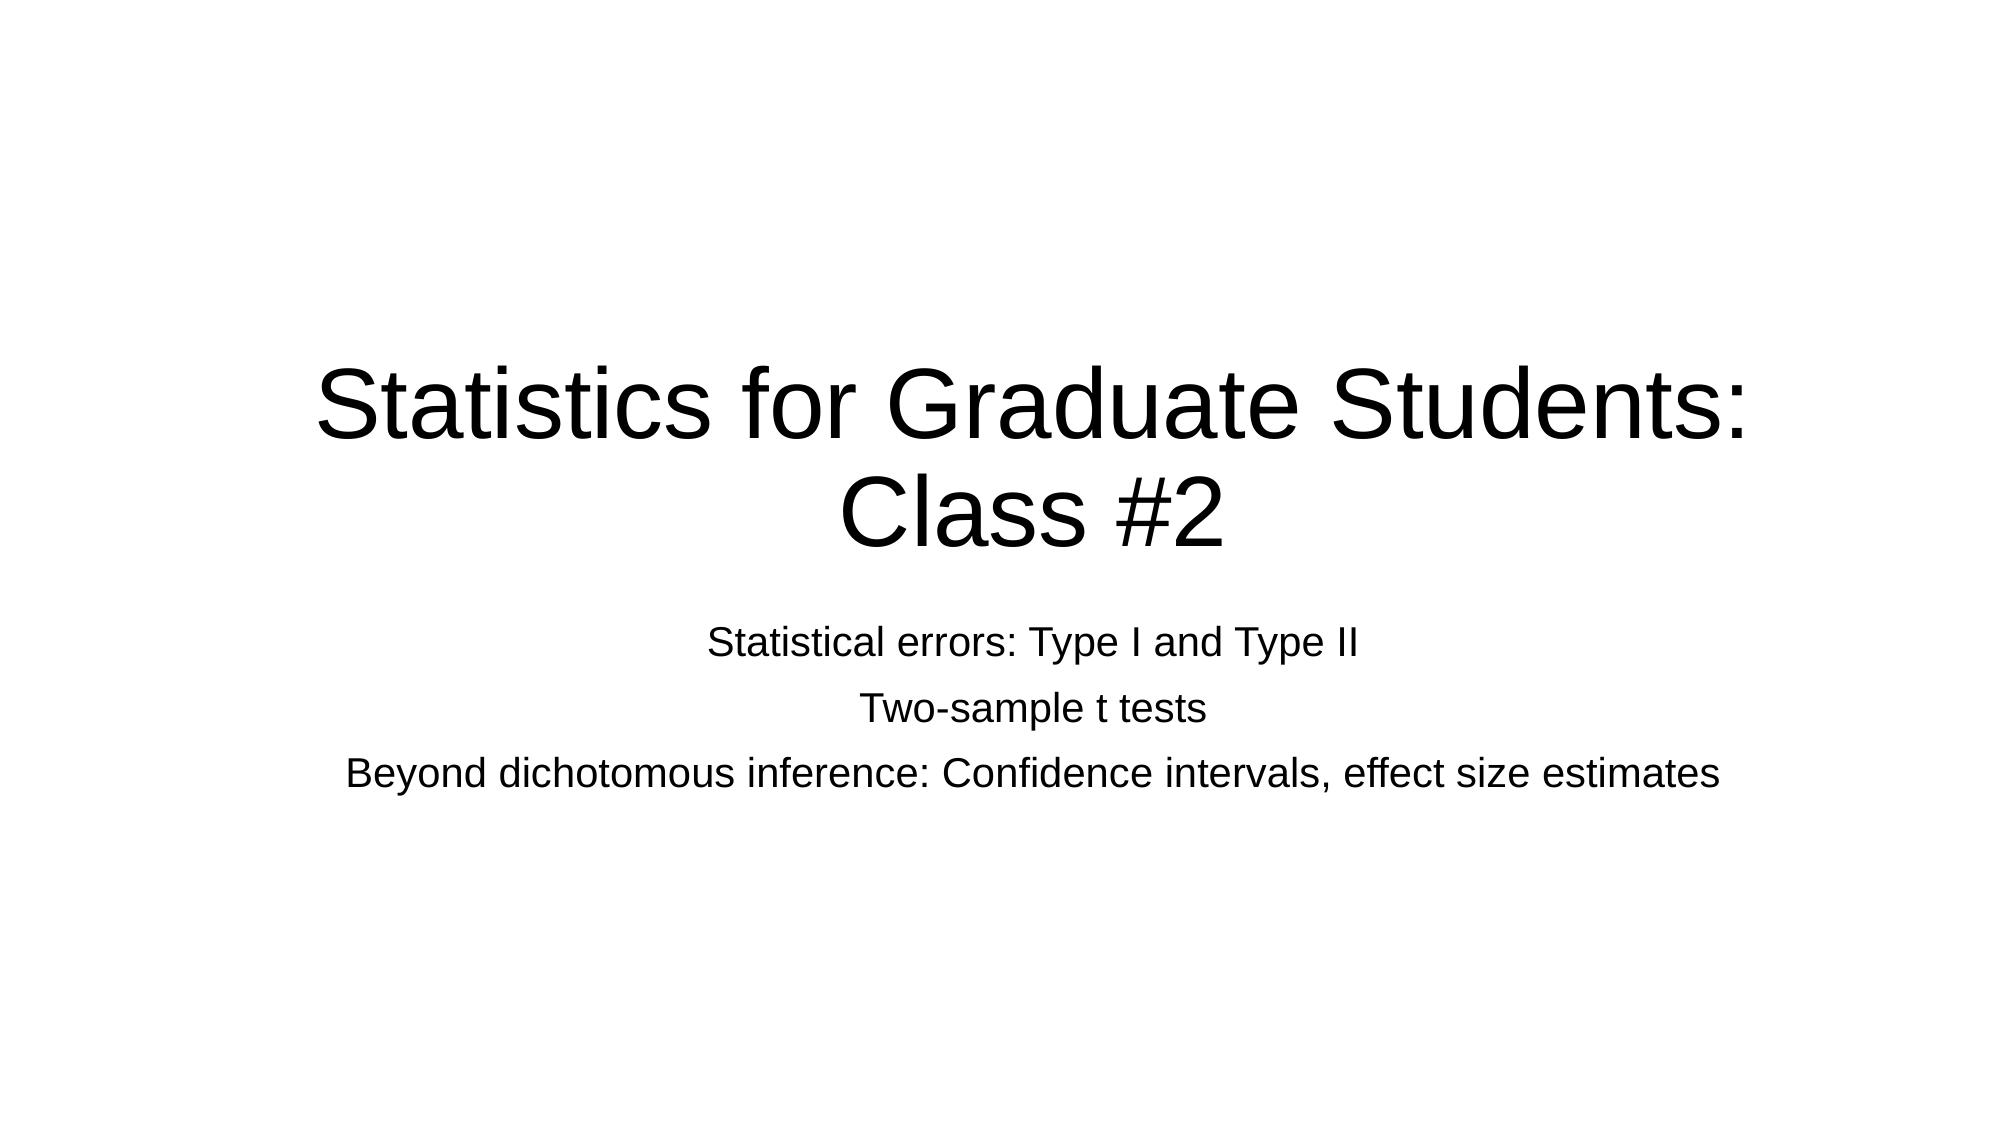

# Statistics for Graduate Students: Class #2
Statistical errors: Type I and Type II
Two-sample t tests
Beyond dichotomous inference: Confidence intervals, effect size estimates